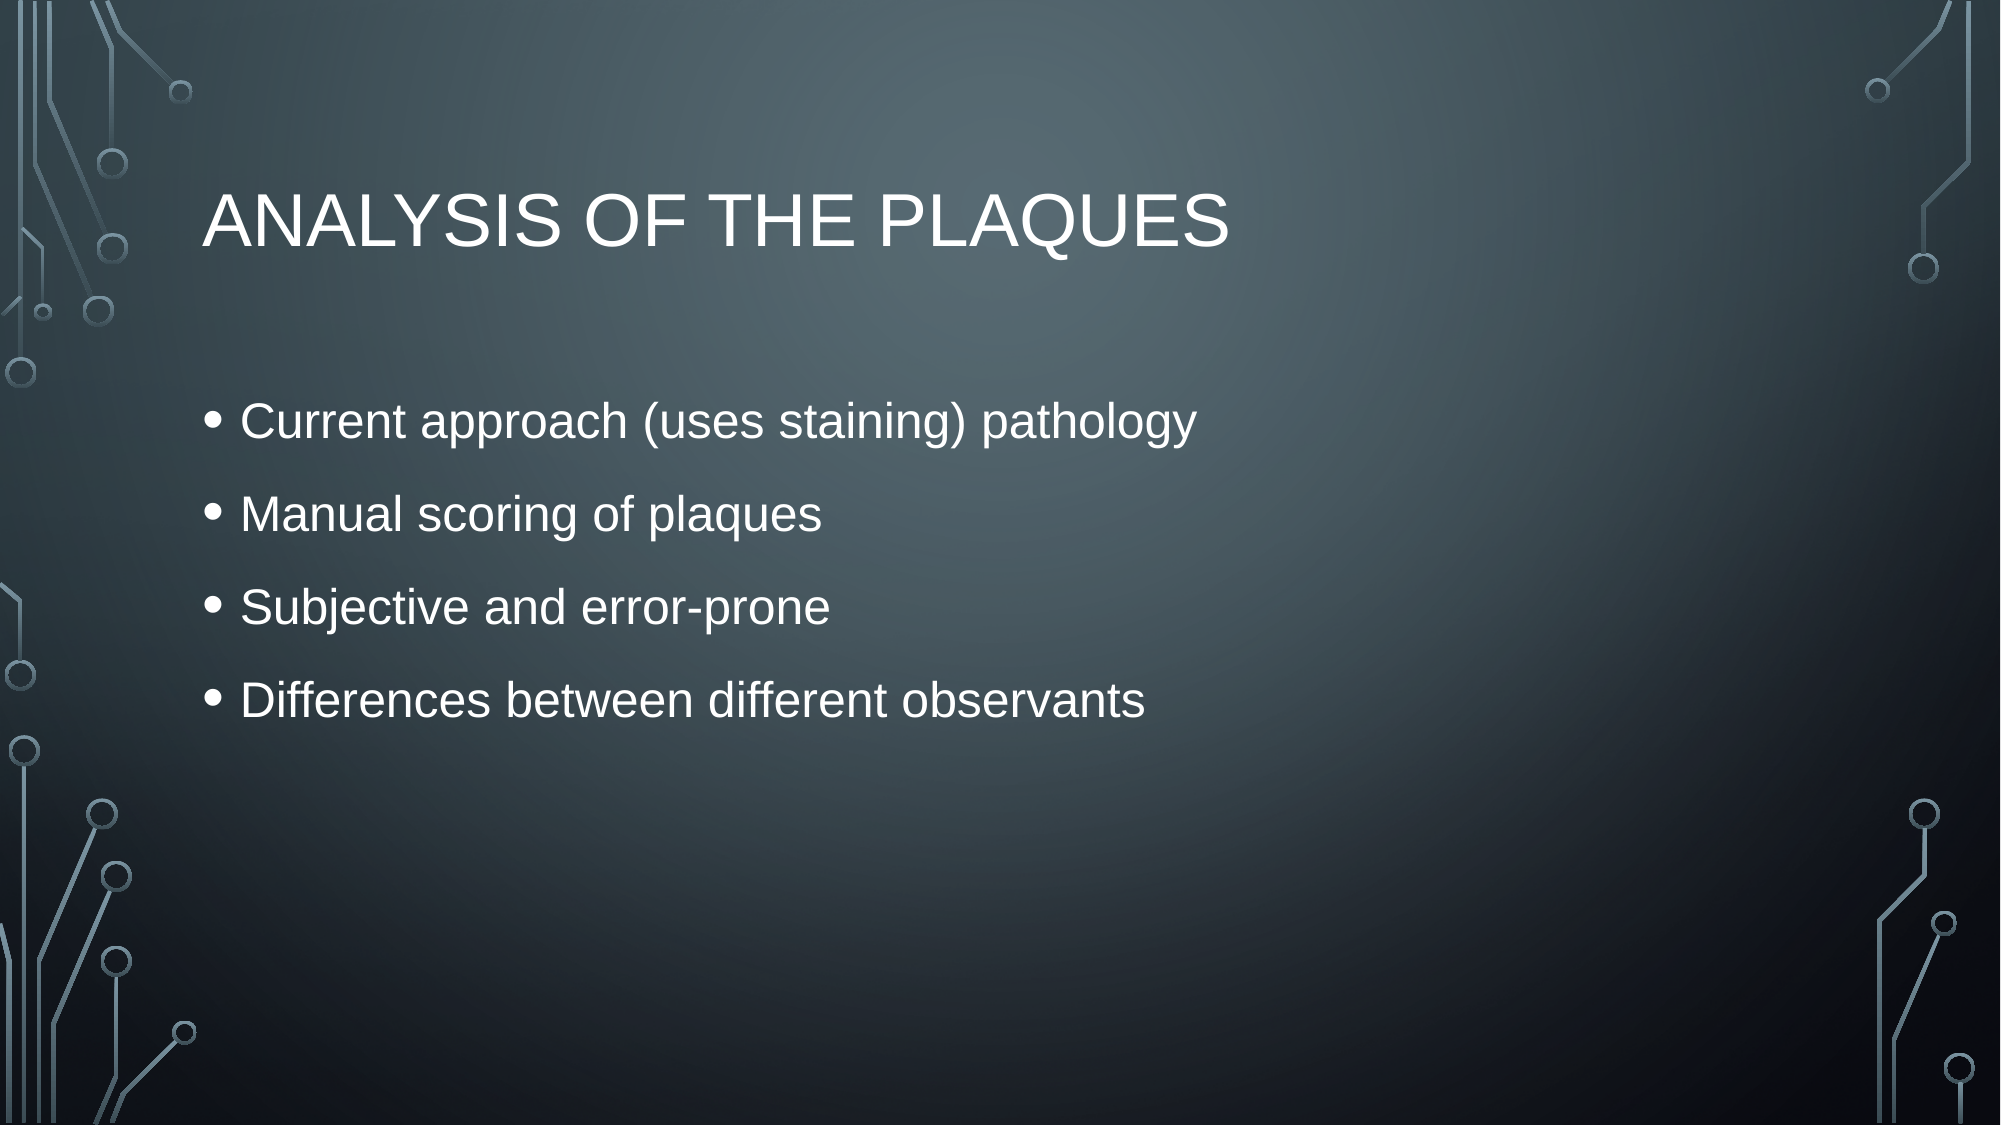

# Analysis of the plaques
Current approach (uses staining) pathology
Manual scoring of plaques
Subjective and error-prone
Differences between different observants